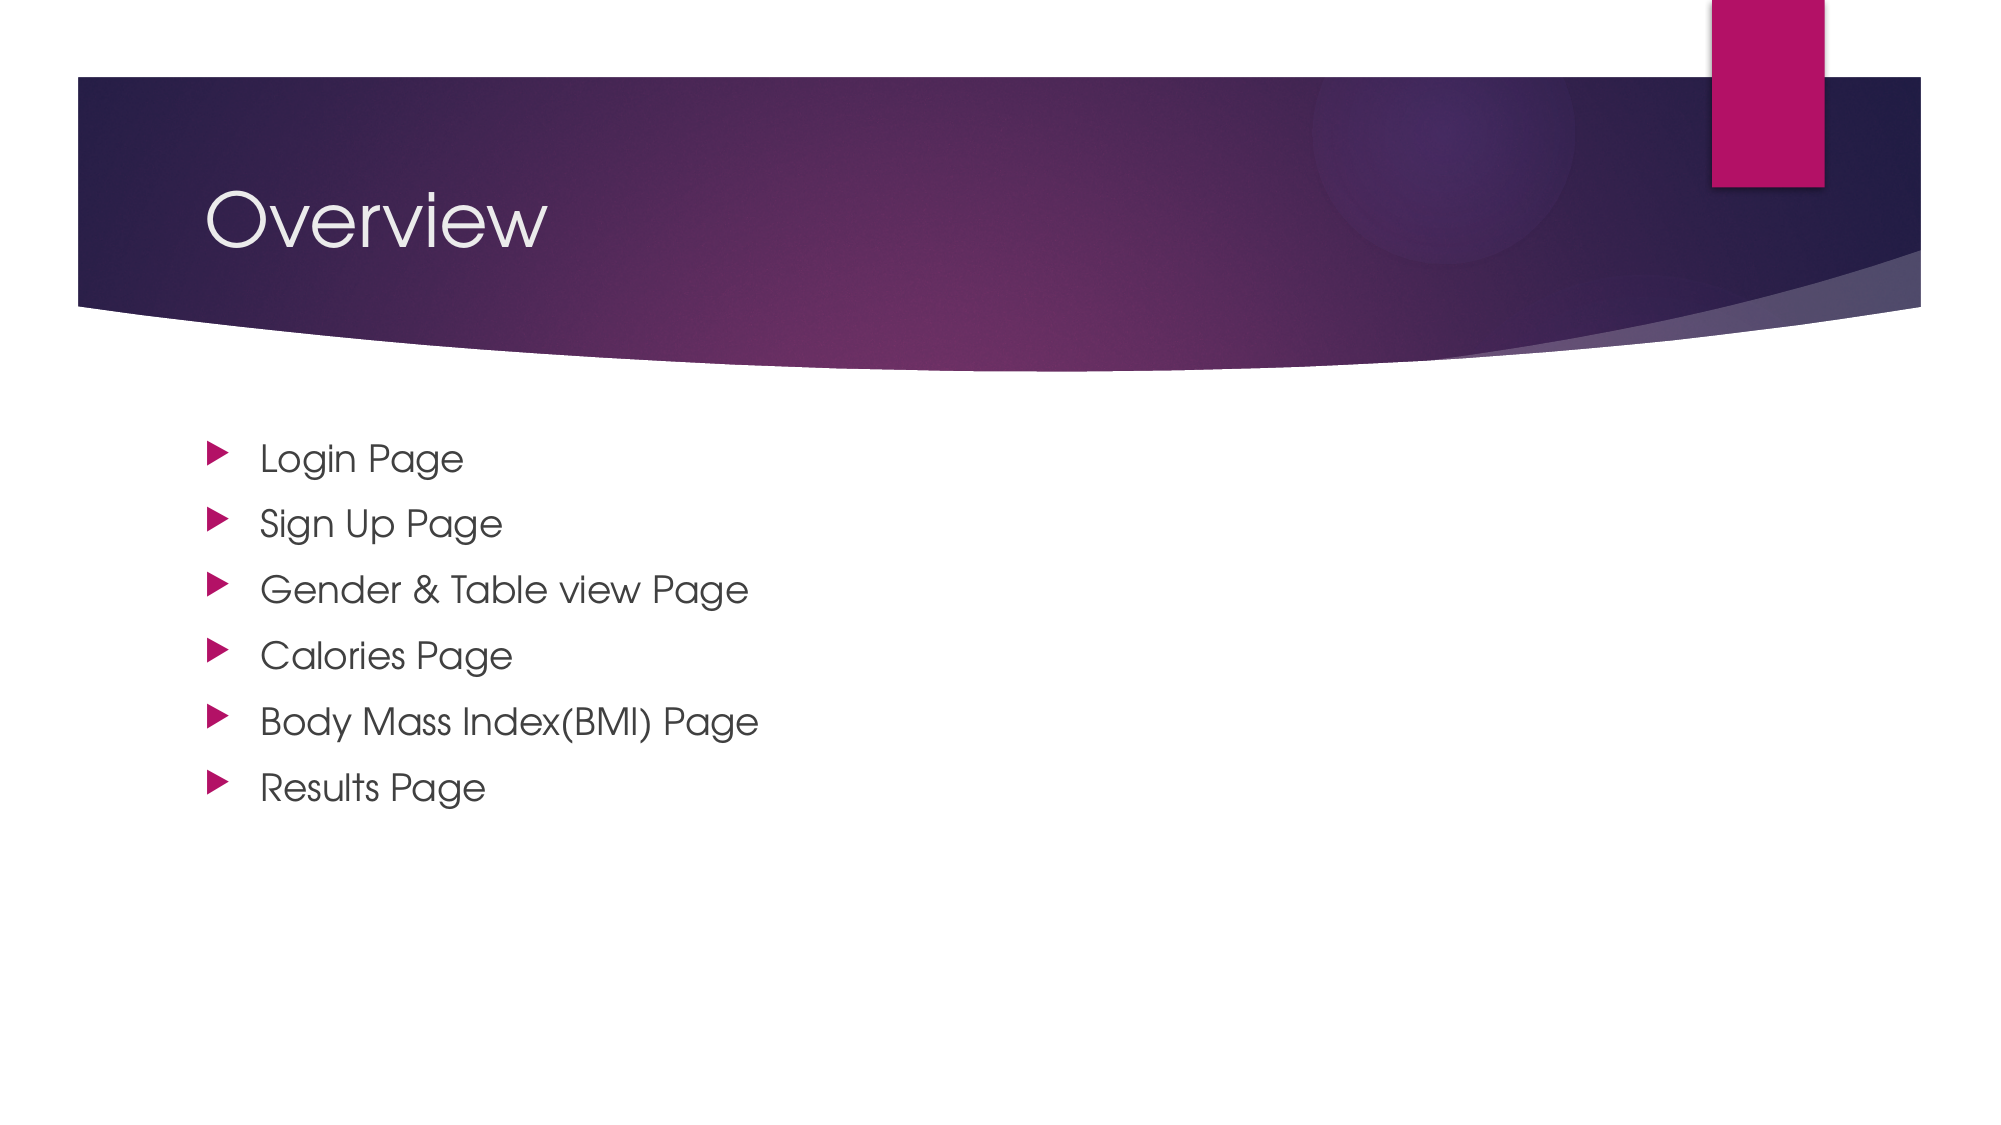

# Overview
Login Page
Sign Up Page
Gender & Table view Page
Calories Page
Body Mass Index(BMI) Page
Results Page